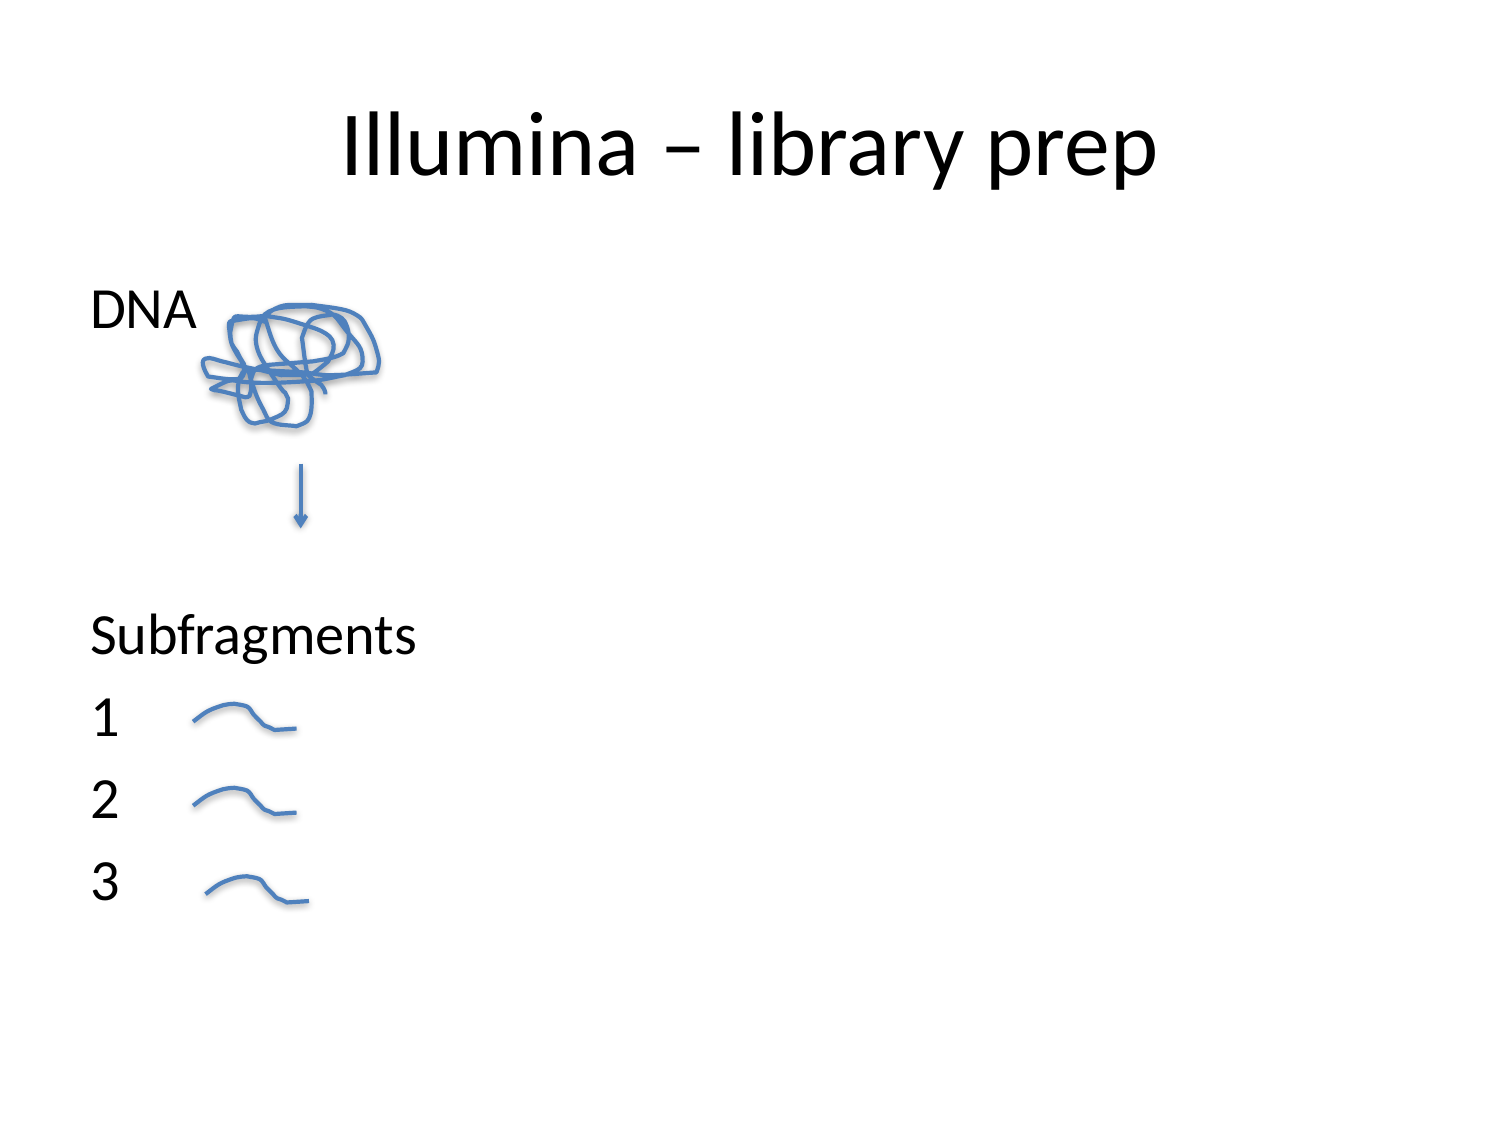

# Illumina – library prep
DNA

Subfragments
1
2
3